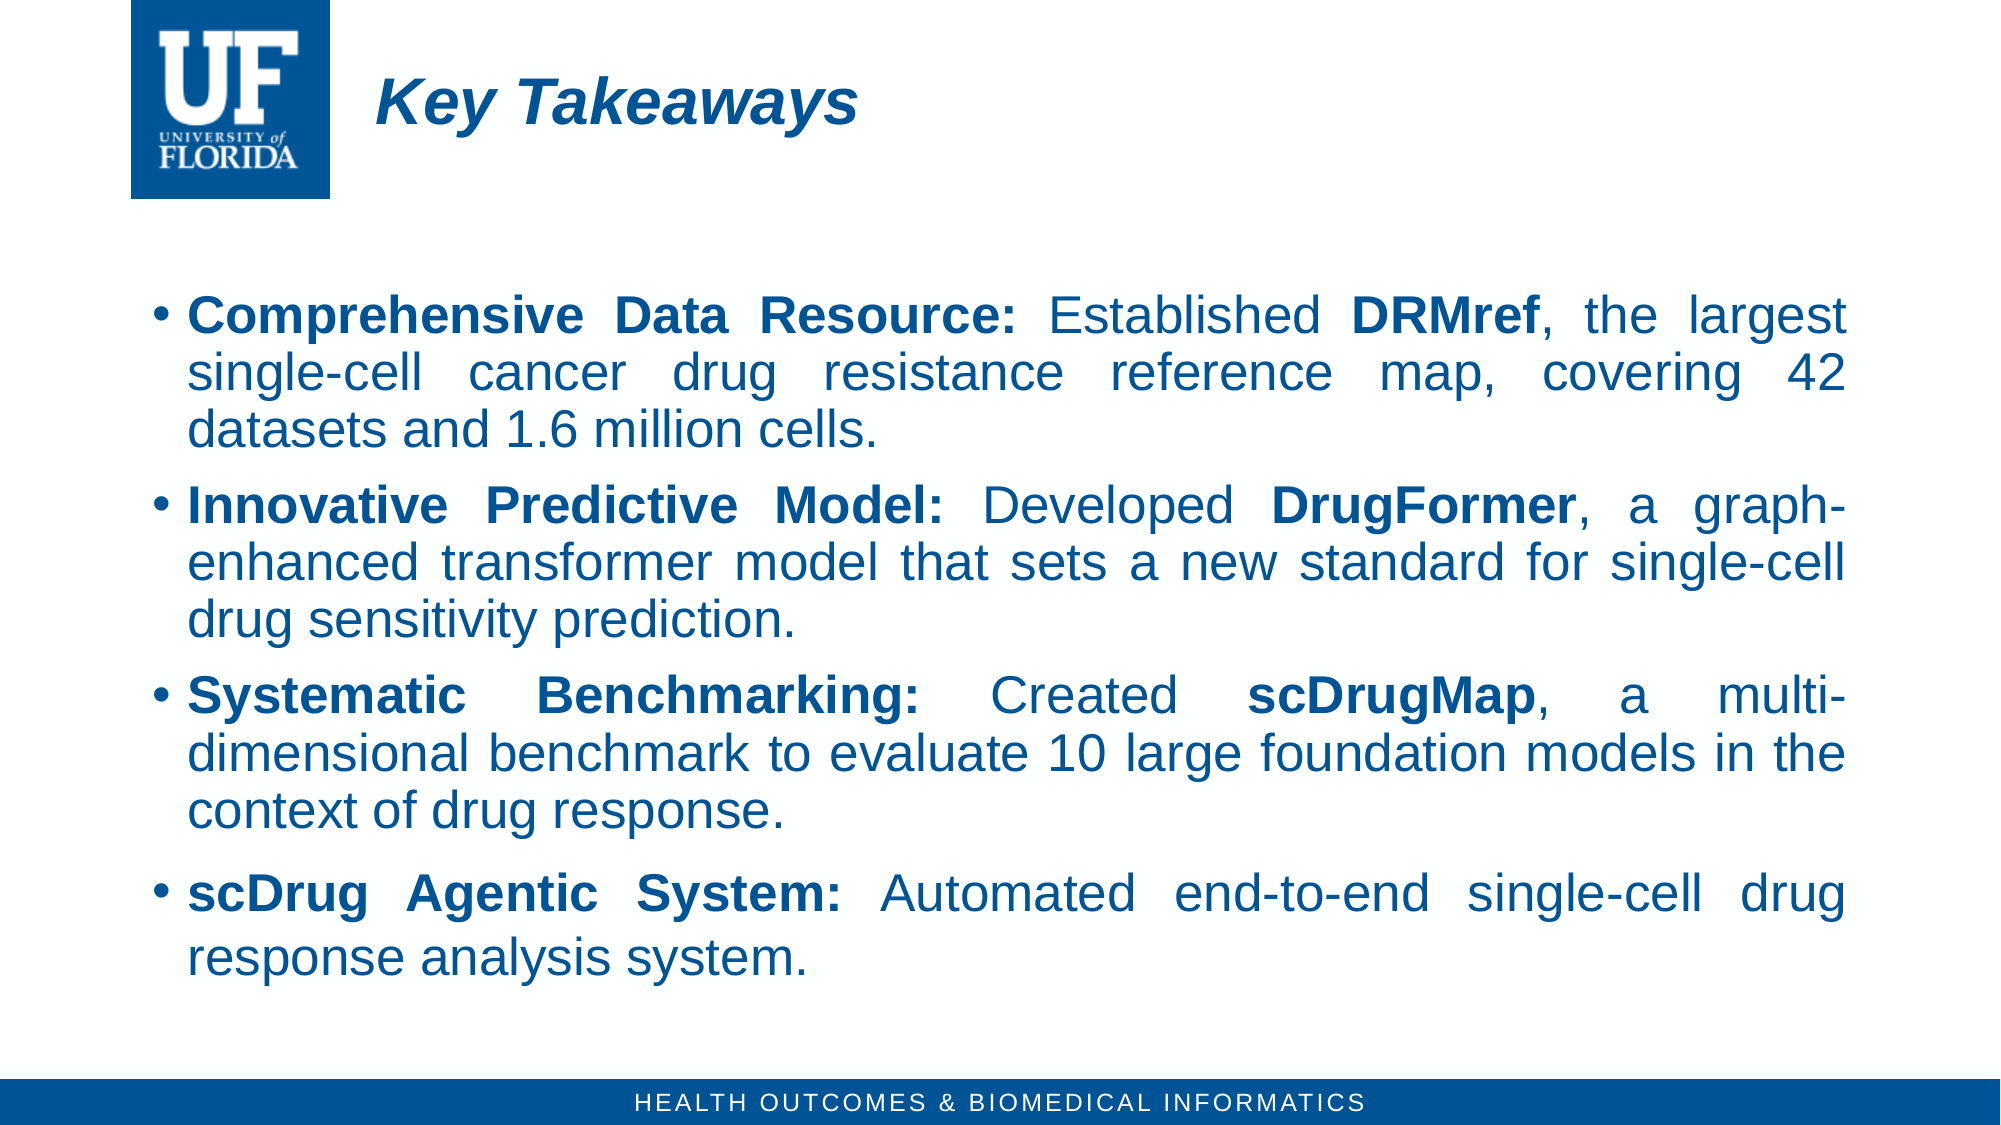

Comprehensive Data Resource: Established DRMref, the largest single-cell cancer drug resistance reference map, covering 42 datasets and 1.6 million cells.

# Key Takeaways
Comprehensive Data Resource: Established DRMref, the largest single-cell cancer drug resistance reference map, covering 42 datasets and 1.6 million cells.
Innovative Predictive Model: Developed DrugFormer, a graph-enhanced transformer model that sets a new standard for single-cell drug sensitivity prediction.
Systematic Benchmarking: Created scDrugMap, a multi-dimensional benchmark to evaluate 10 large foundation models in the context of drug response.
scDrug Agentic System: Automated end-to-end single-cell drug response analysis system.